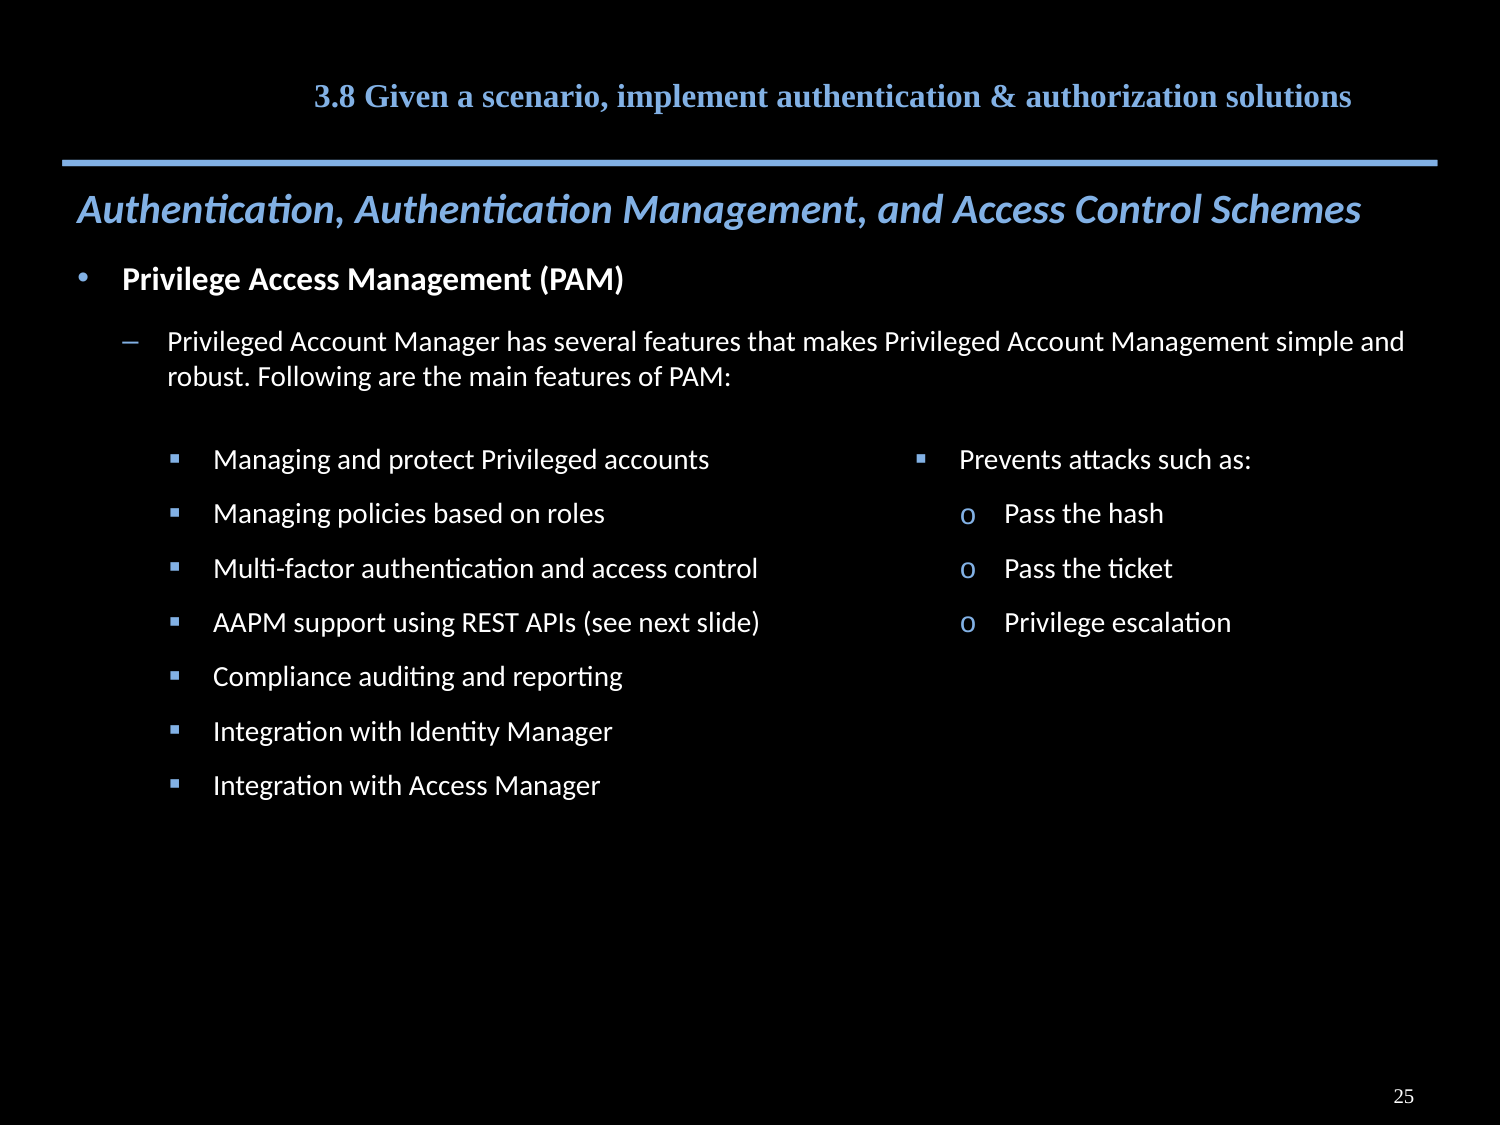

# 3.8 Given a scenario, implement authentication & authorization solutions
Authentication, Authentication Management, and Access Control Schemes
Privilege Access Management (PAM)
Privileged Account Manager has several features that makes Privileged Account Management simple and robust. Following are the main features of PAM:

| Managing and protect Privileged accounts Managing policies based on roles Multi-factor authentication and access control AAPM support using REST APIs (see next slide) Compliance auditing and reporting Integration with Identity Manager Integration with Access Manager | Prevents attacks such as: Pass the hash Pass the ticket Privilege escalation |
| --- | --- |
25